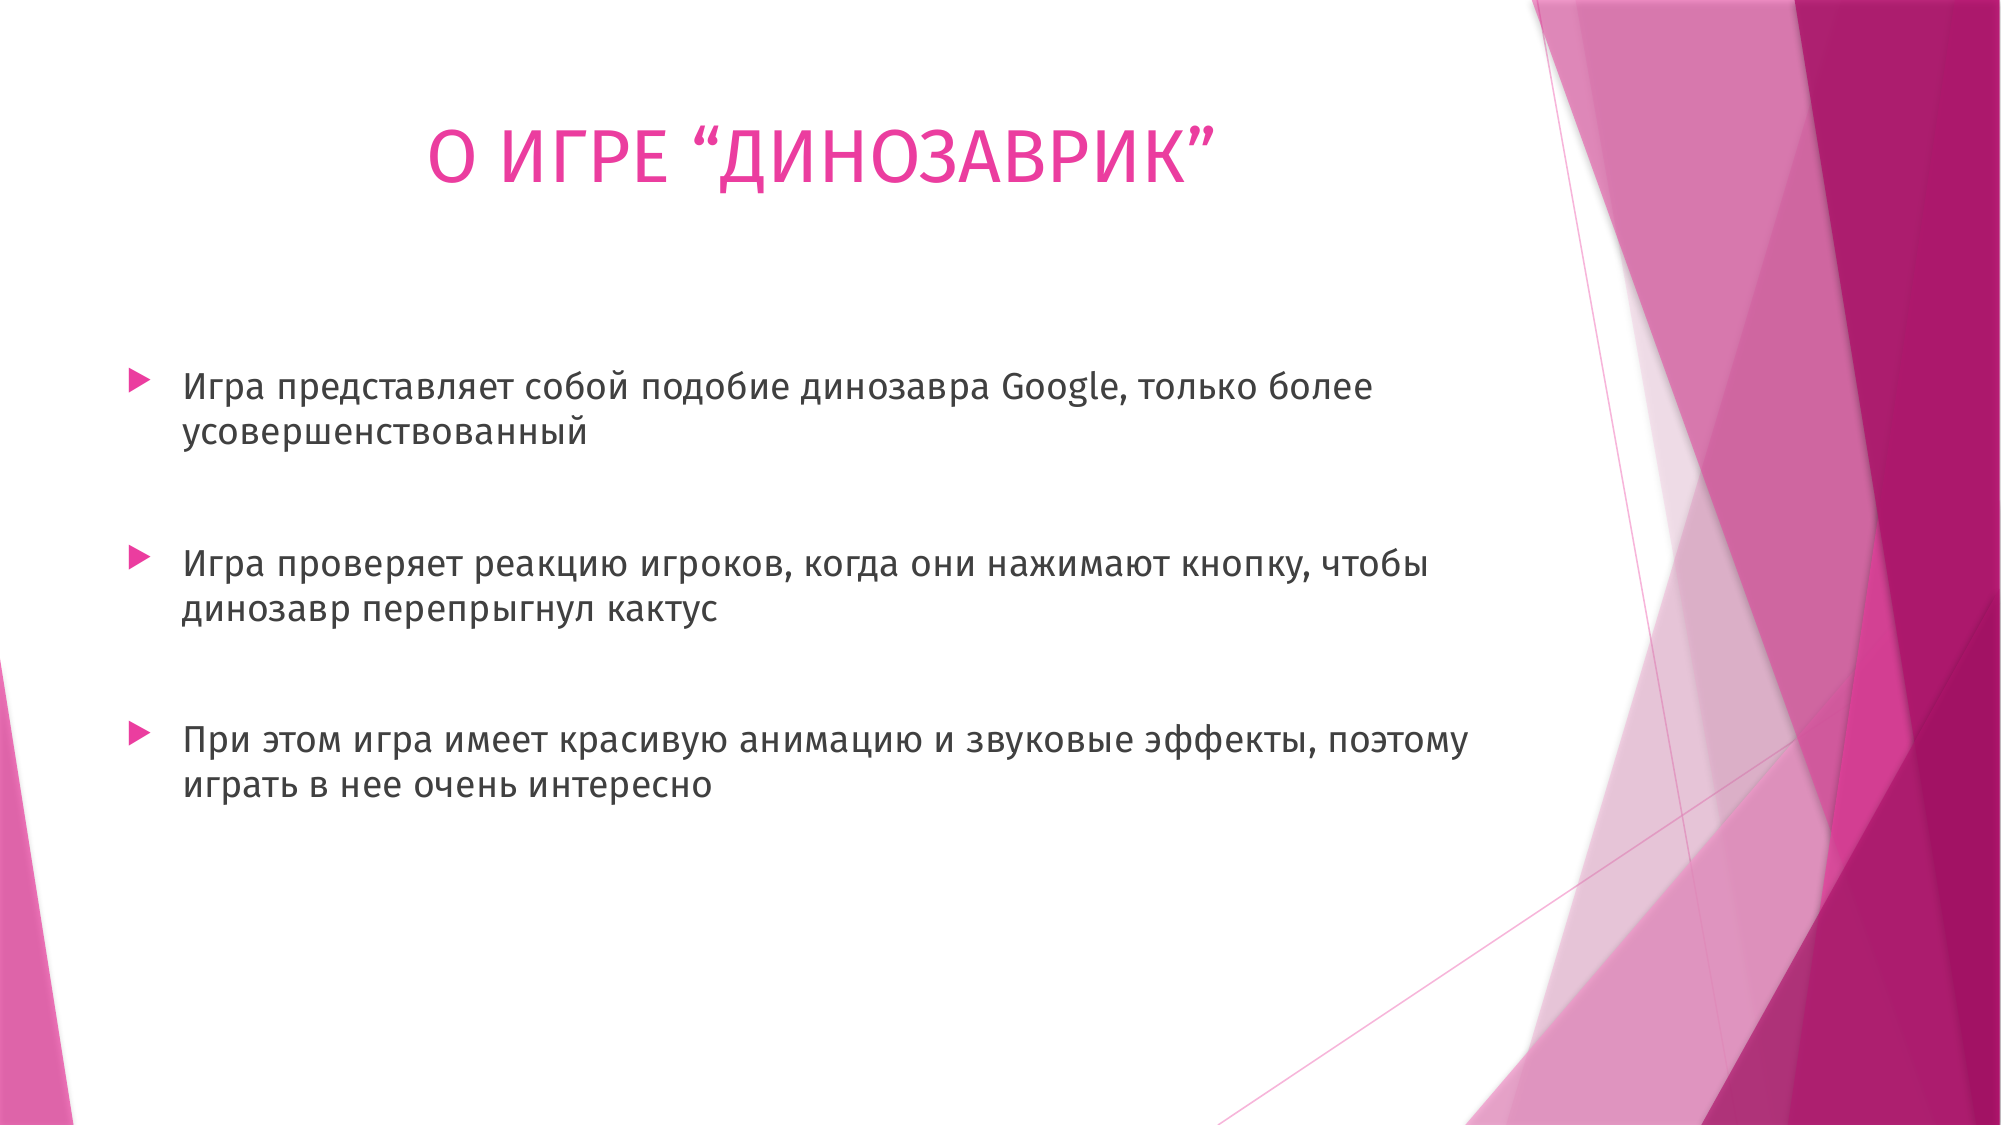

# О ИГРЕ “ДИНОЗАВРИК”
Игра представляет собой подобие динозавра Google, только более усовершенствованный

Игра проверяет реакцию игроков, когда они нажимают кнопку, чтобы динозавр перепрыгнул кактус

При этом игра имеет красивую анимацию и звуковые эффекты, поэтому играть в нее очень интересно